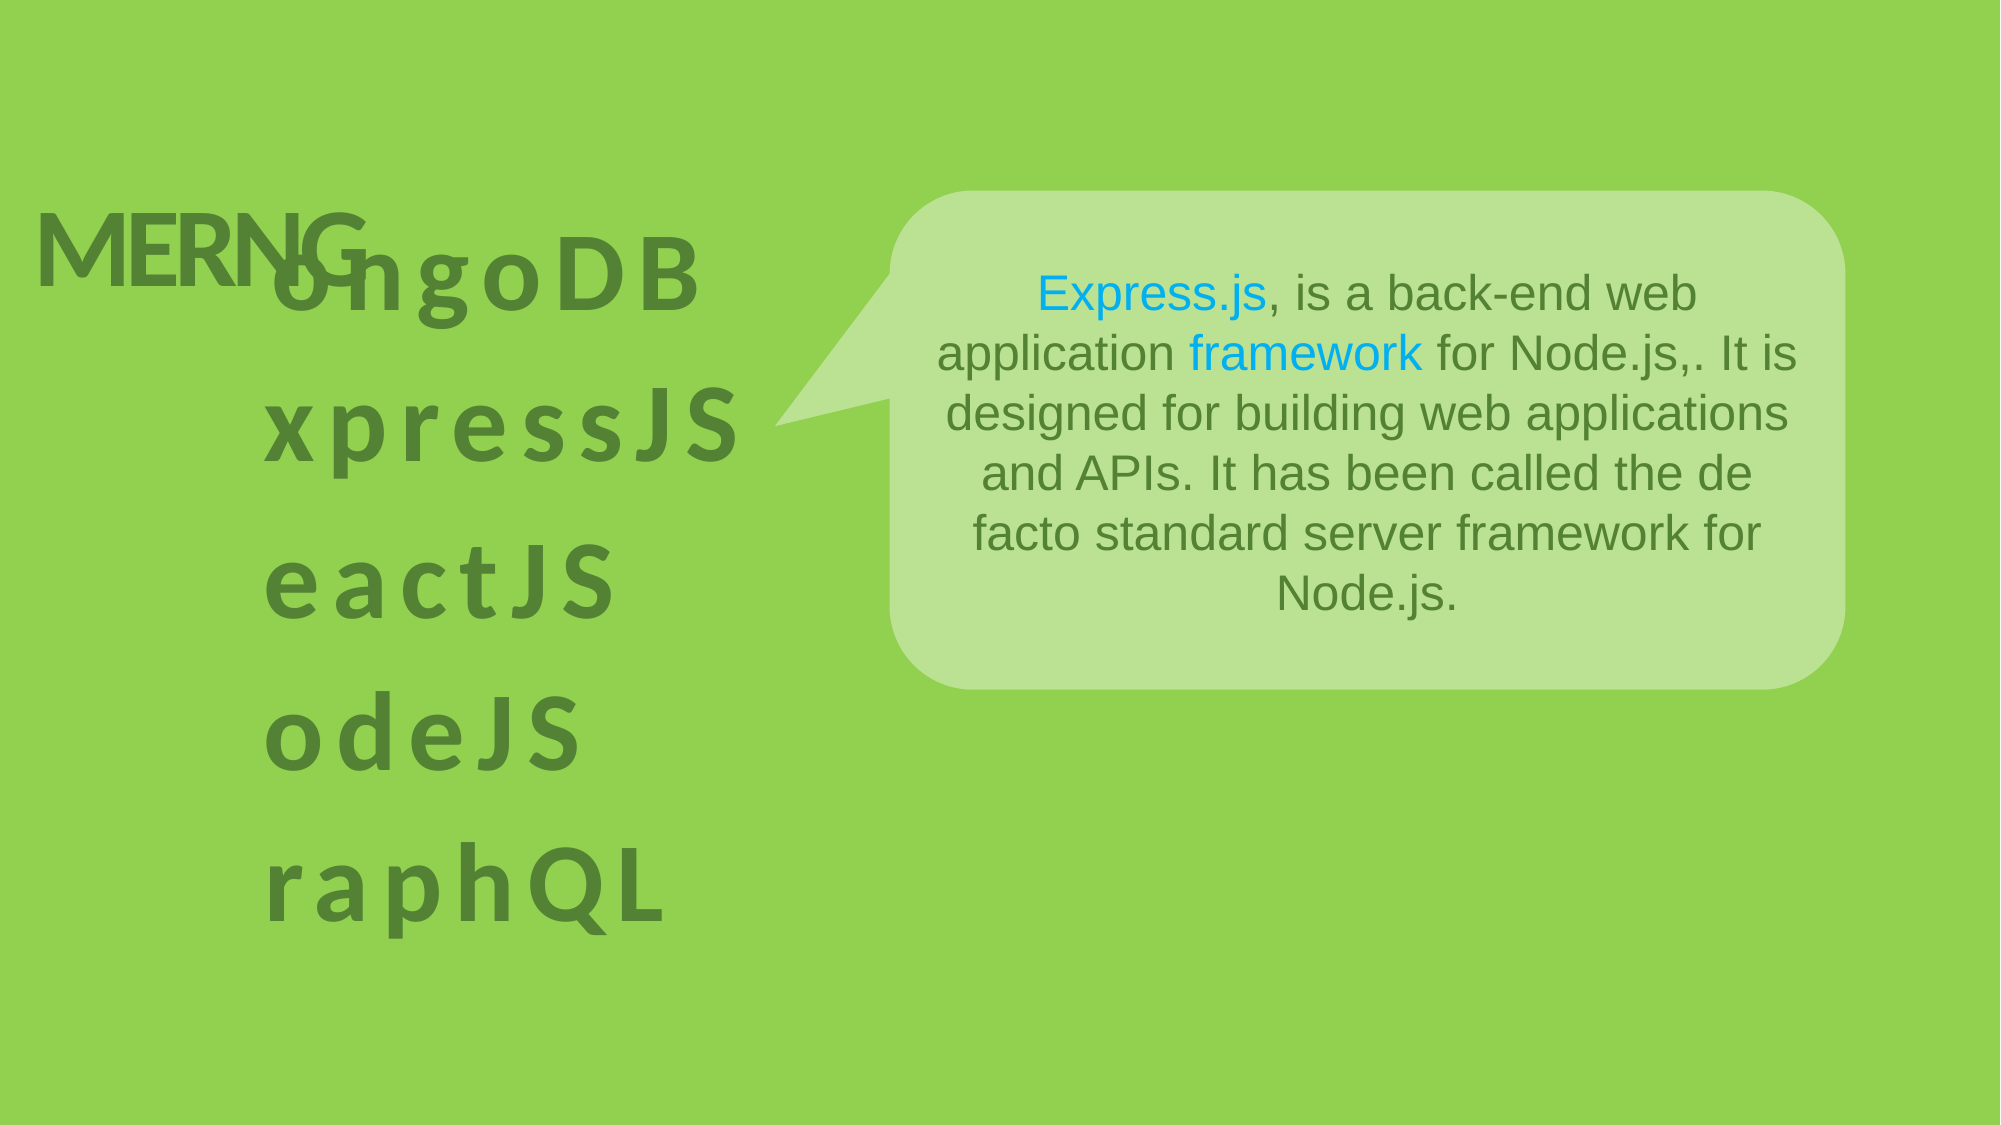

MERNG
 ongoDB
Express.js, is a back-end web application framework for Node.js,. It is designed for building web applications and APIs. It has been called the de facto standard server framework for Node.js.
 xpressJS
 eactJS
 odeJS
 raphQL